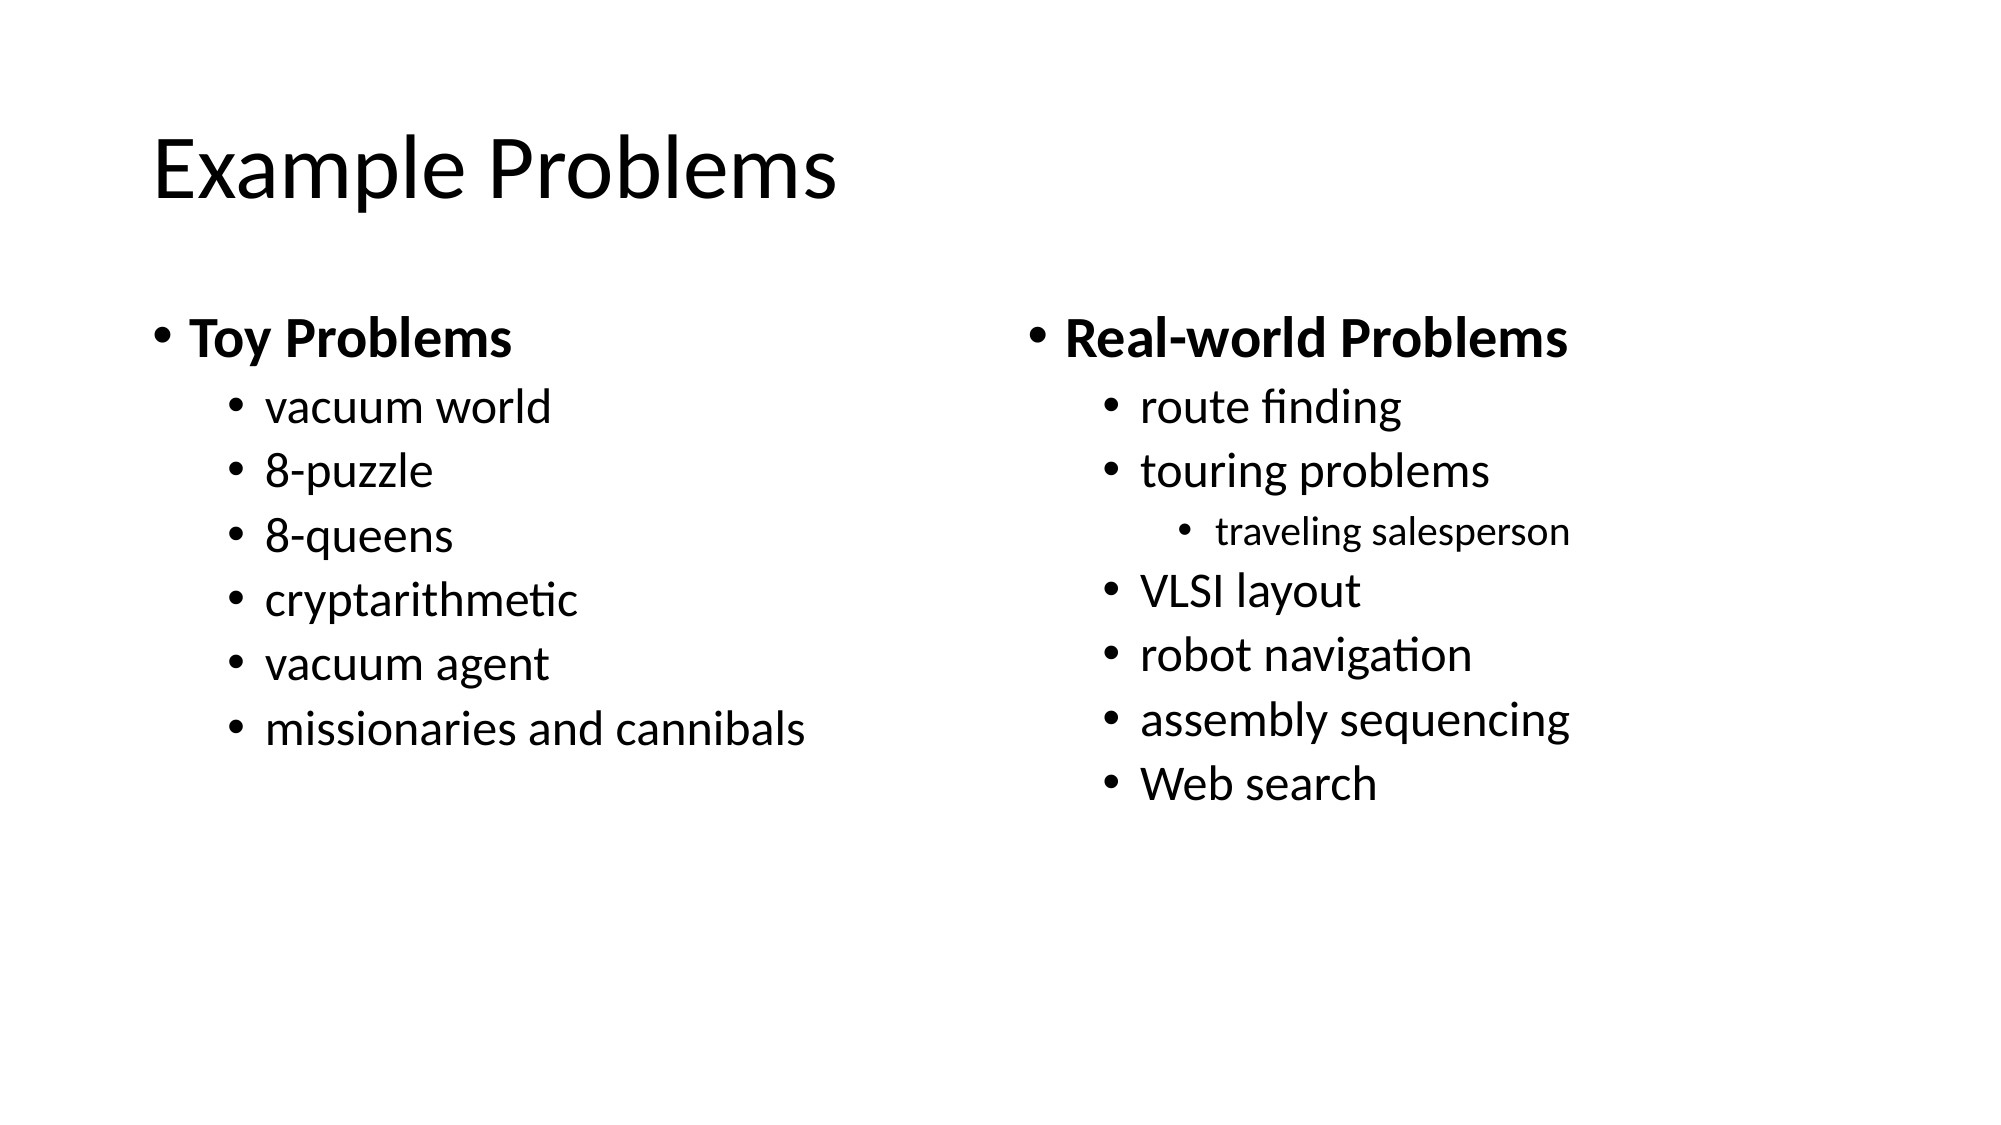

# Example Problems
Toy Problems
vacuum world
8-puzzle
8-queens
cryptarithmetic
vacuum agent
missionaries and cannibals
Real-world Problems
route finding
touring problems
traveling salesperson
VLSI layout
robot navigation
assembly sequencing
Web search